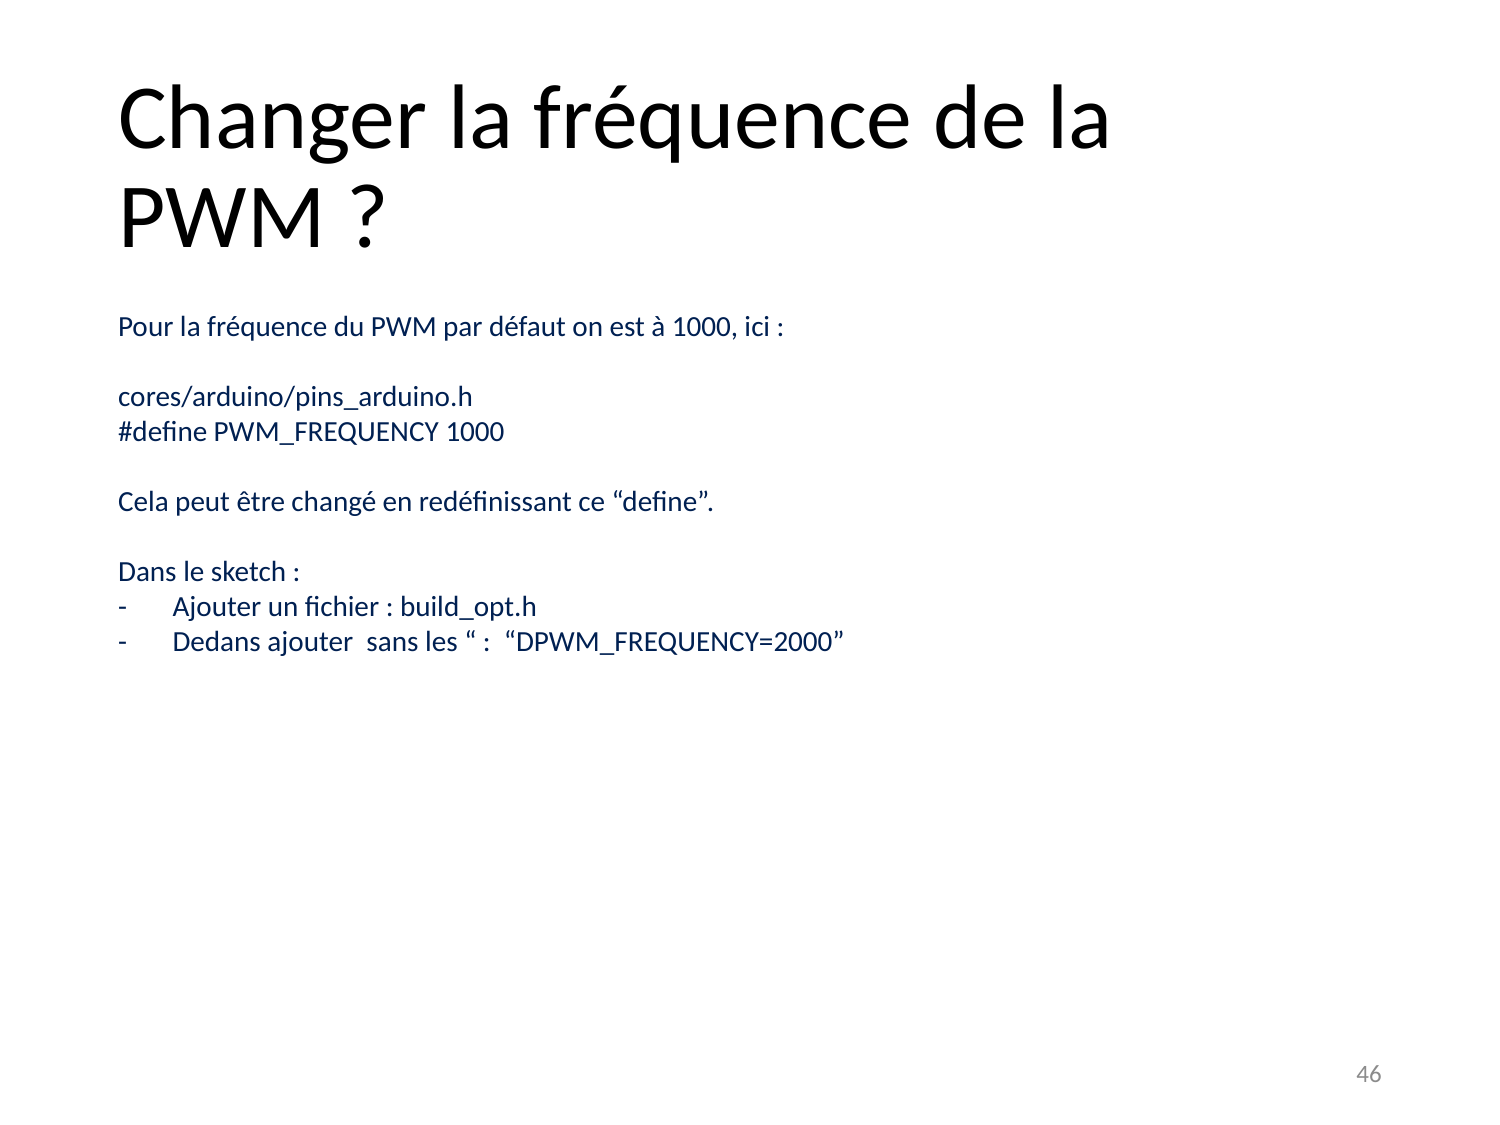

# Changer la fréquence de la PWM ?
Pour la fréquence du PWM par défaut on est à 1000, ici :

cores/arduino/pins_arduino.h
#define PWM_FREQUENCY 1000

Cela peut être changé en redéfinissant ce “define”.

Dans le sketch :
-       Ajouter un fichier : build_opt.h
-       Dedans ajouter  sans les “ :  “DPWM_FREQUENCY=2000”

46